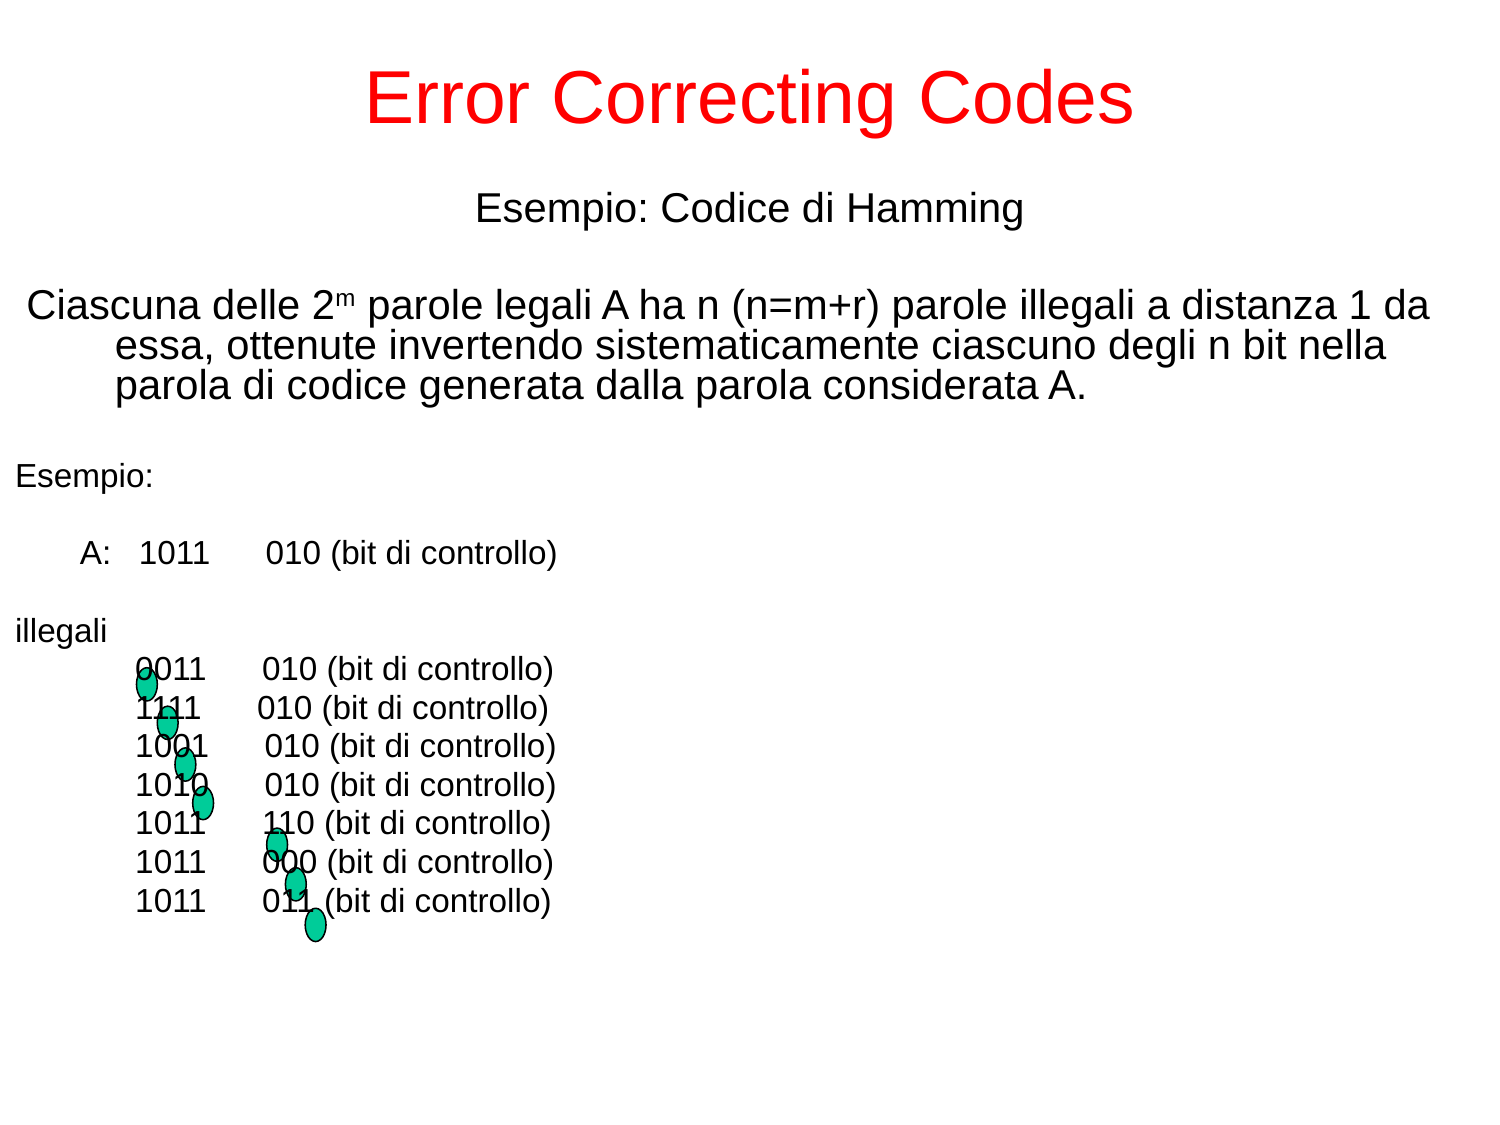

# Error Correcting Codes
Esempio: Codice di Hamming

 Ciascuna delle 2m parole legali A ha n (n=m+r) parole illegali a distanza 1 da essa, ottenute invertendo sistematicamente ciascuno degli n bit nella parola di codice generata dalla parola considerata A.

Esempio:

       A:   1011      010 (bit di controllo)

illegali
             0011      010 (bit di controllo)
             1111      010 (bit di controllo)
             1001      010 (bit di controllo)
             1010      010 (bit di controllo)
             1011      110 (bit di controllo)
             1011      000 (bit di controllo)
             1011      011 (bit di controllo)